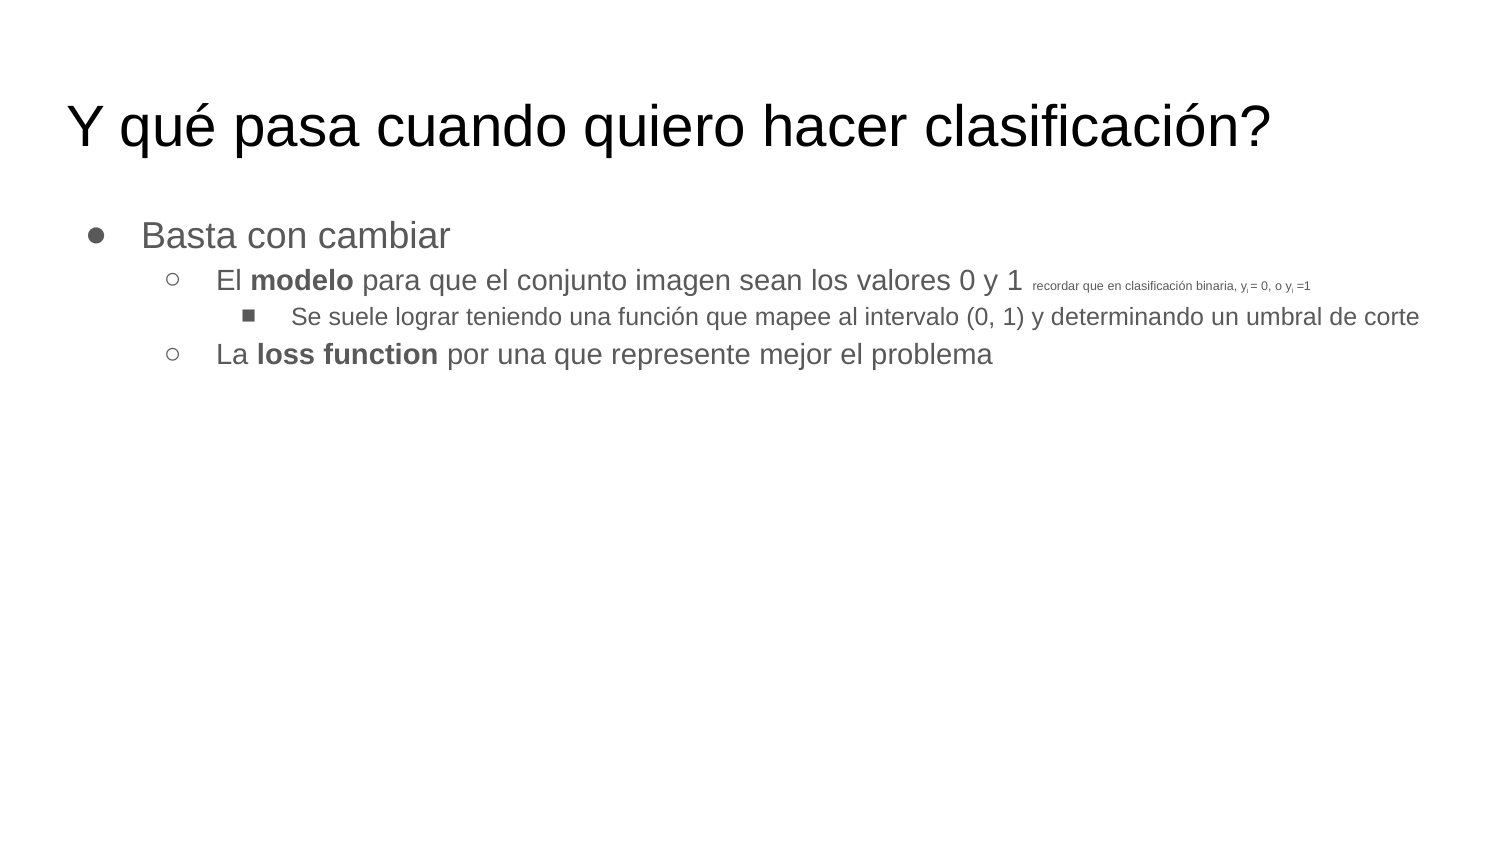

# Y qué pasa cuando quiero hacer clasificación?
Basta con cambiar
El modelo para que el conjunto imagen sean los valores 0 y 1 recordar que en clasificación binaria, yi = 0, o yi =1
Se suele lograr teniendo una función que mapee al intervalo (0, 1) y determinando un umbral de corte
La loss function por una que represente mejor el problema
Modelo
Loss function